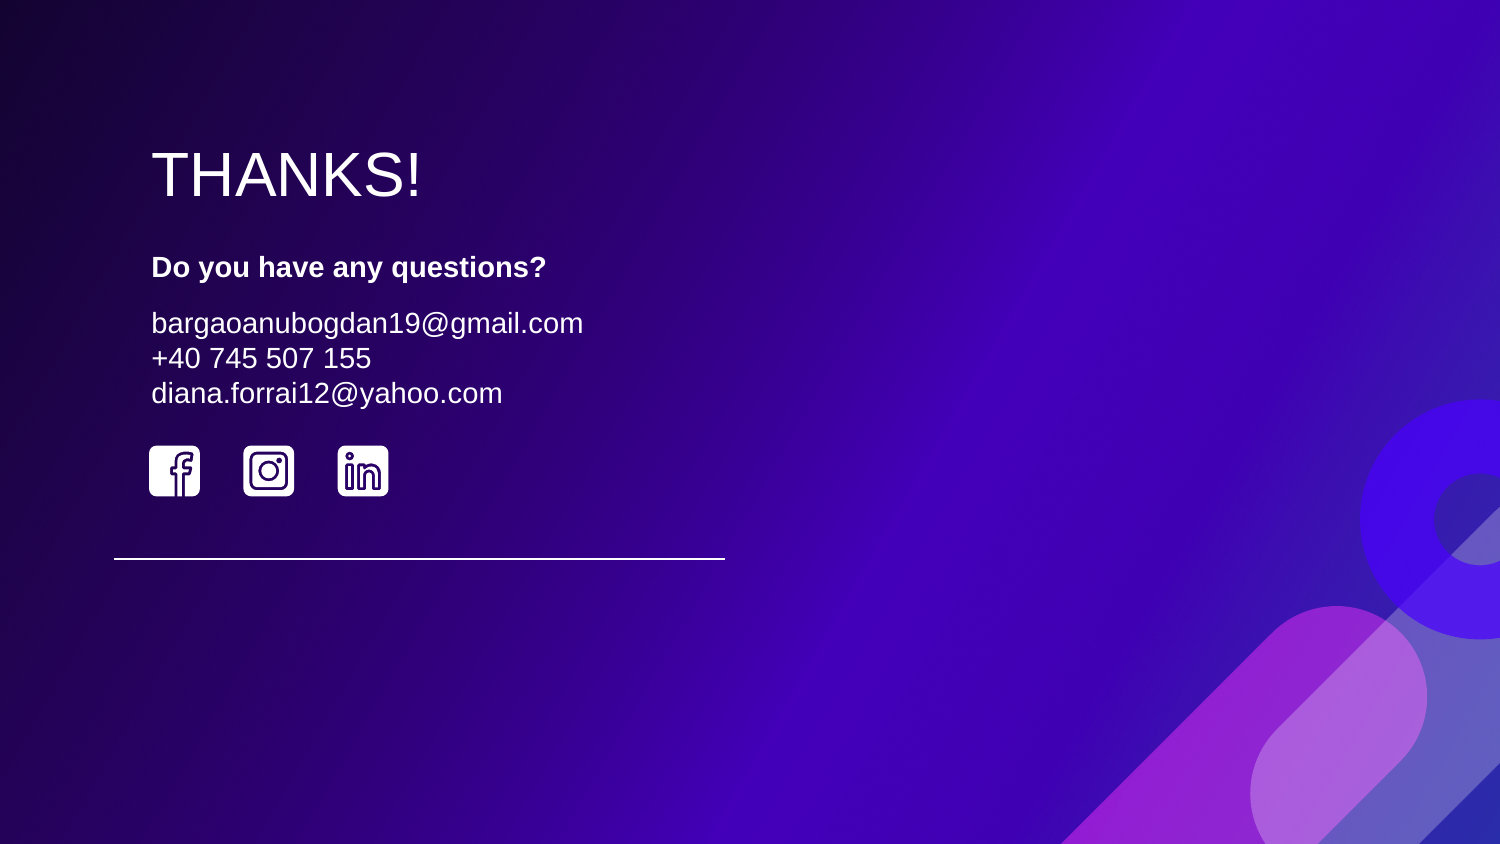

# THANKS!
Do you have any questions?
bargaoanubogdan19@gmail.com
+40 745 507 155
diana.forrai12@yahoo.com